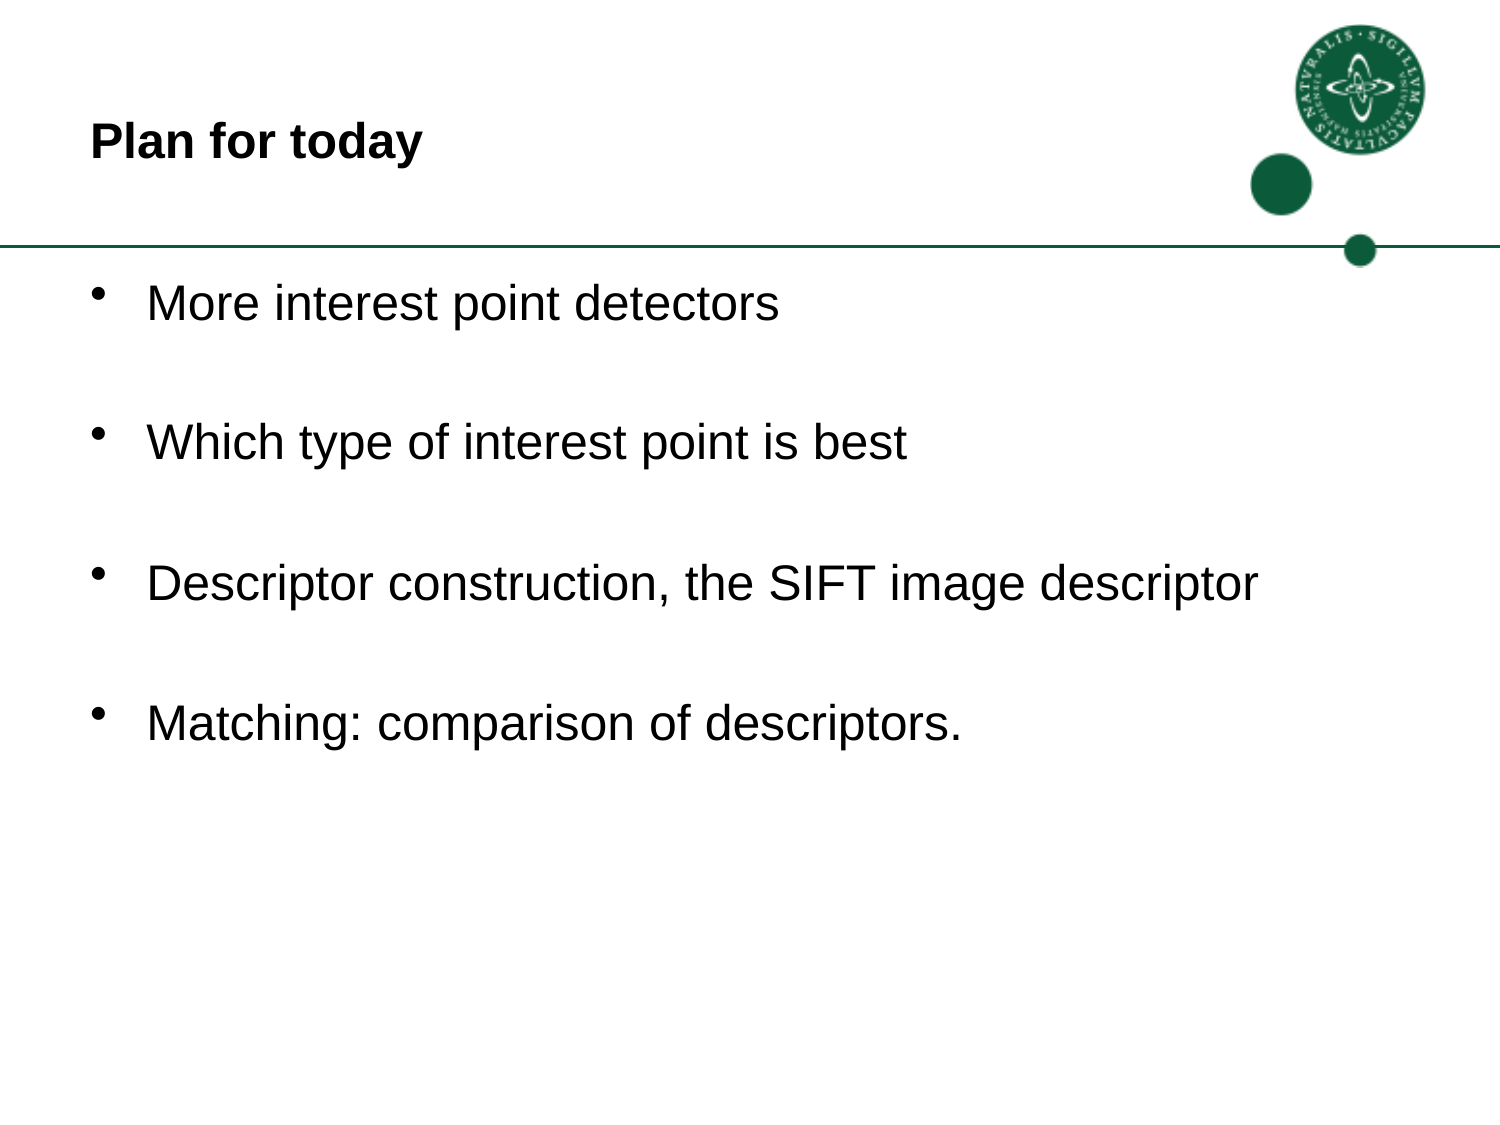

# Plan for today
More interest point detectors

Which type of interest point is best

Descriptor construction, the SIFT image descriptor

Matching: comparison of descriptors.